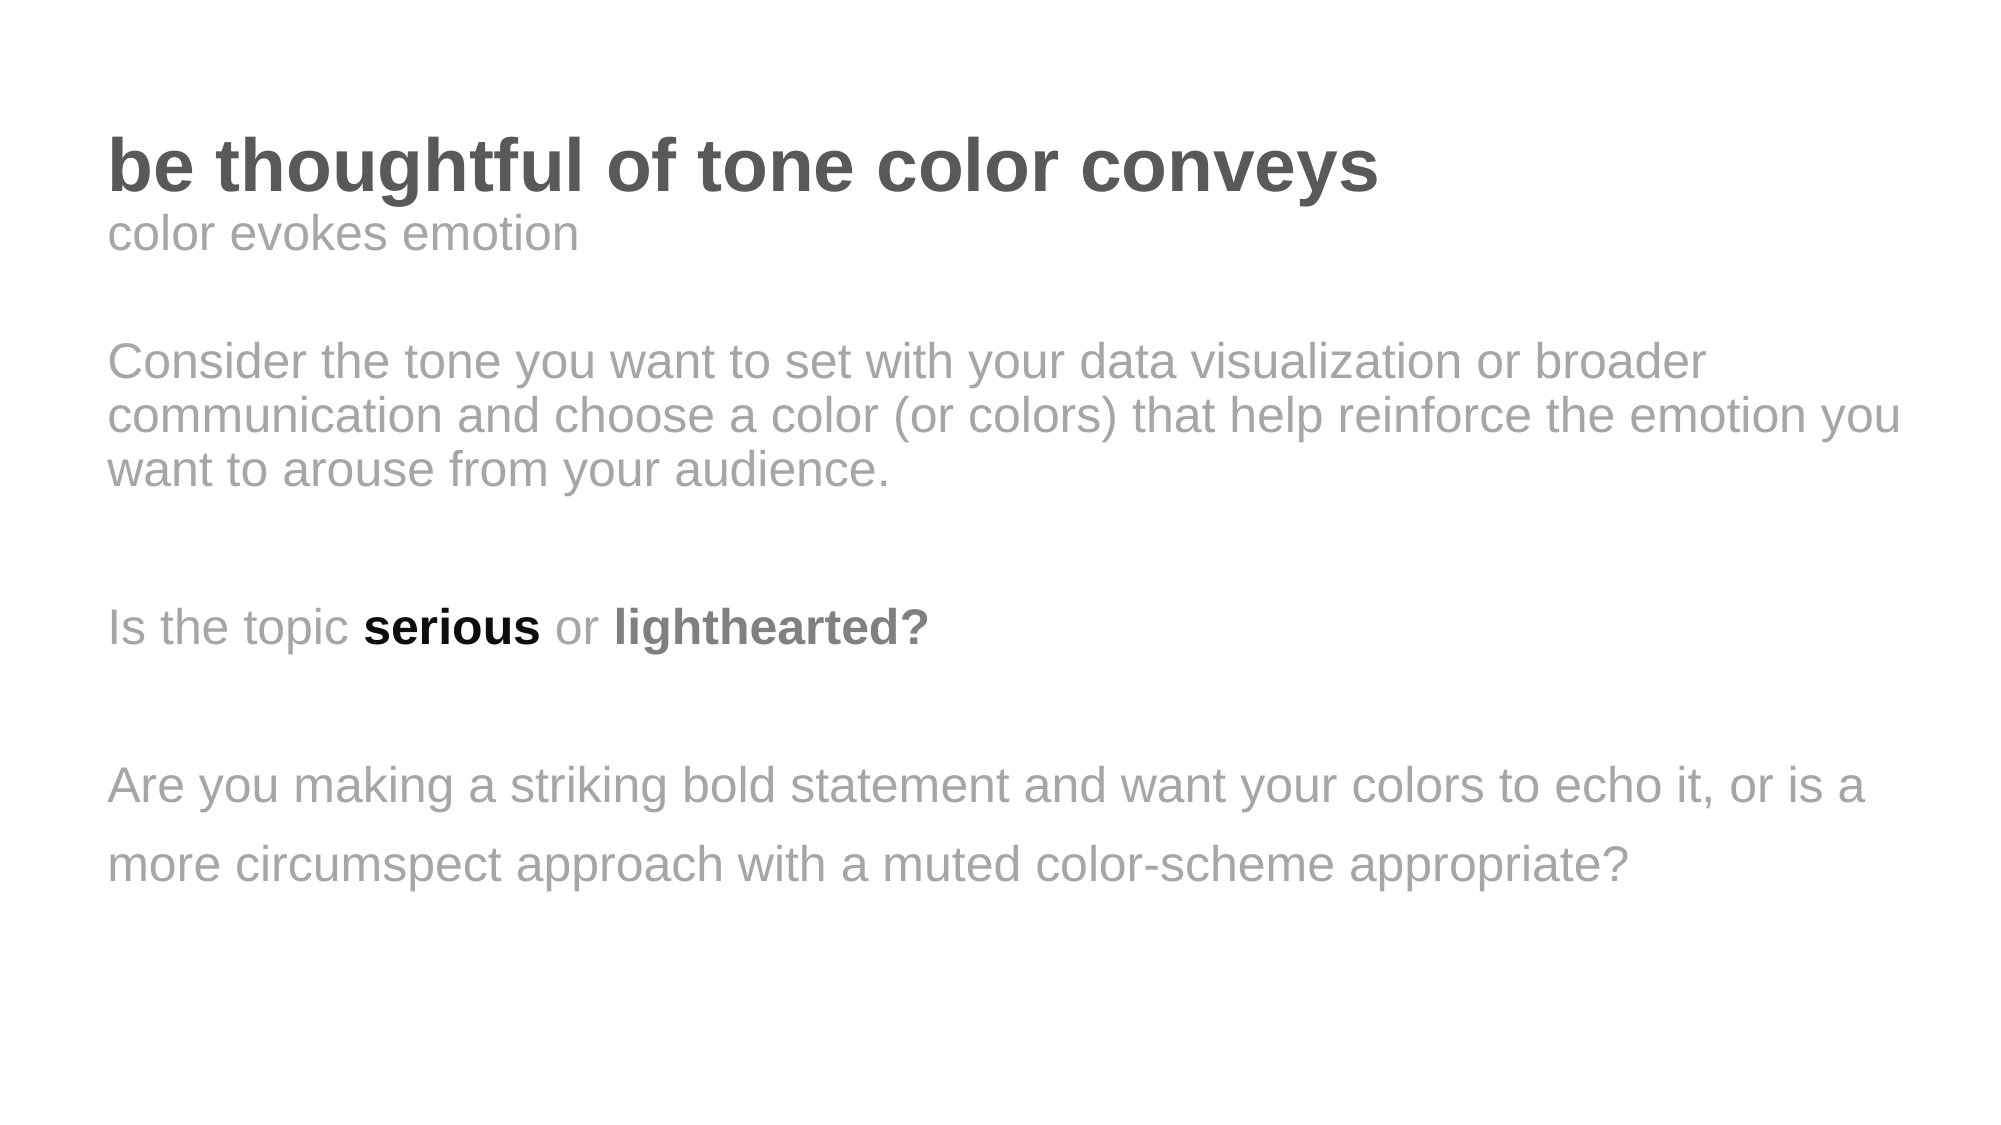

be thoughtful of tone color conveys
color evokes emotion
Consider the tone you want to set with your data visualization or broader communication and choose a color (or colors) that help reinforce the emotion you want to arouse from your audience.

Is the topic serious or lighthearted?

Are you making a striking bold statement and want your colors to echo it, or is a
more circumspect approach with a muted color‐scheme appropriate?